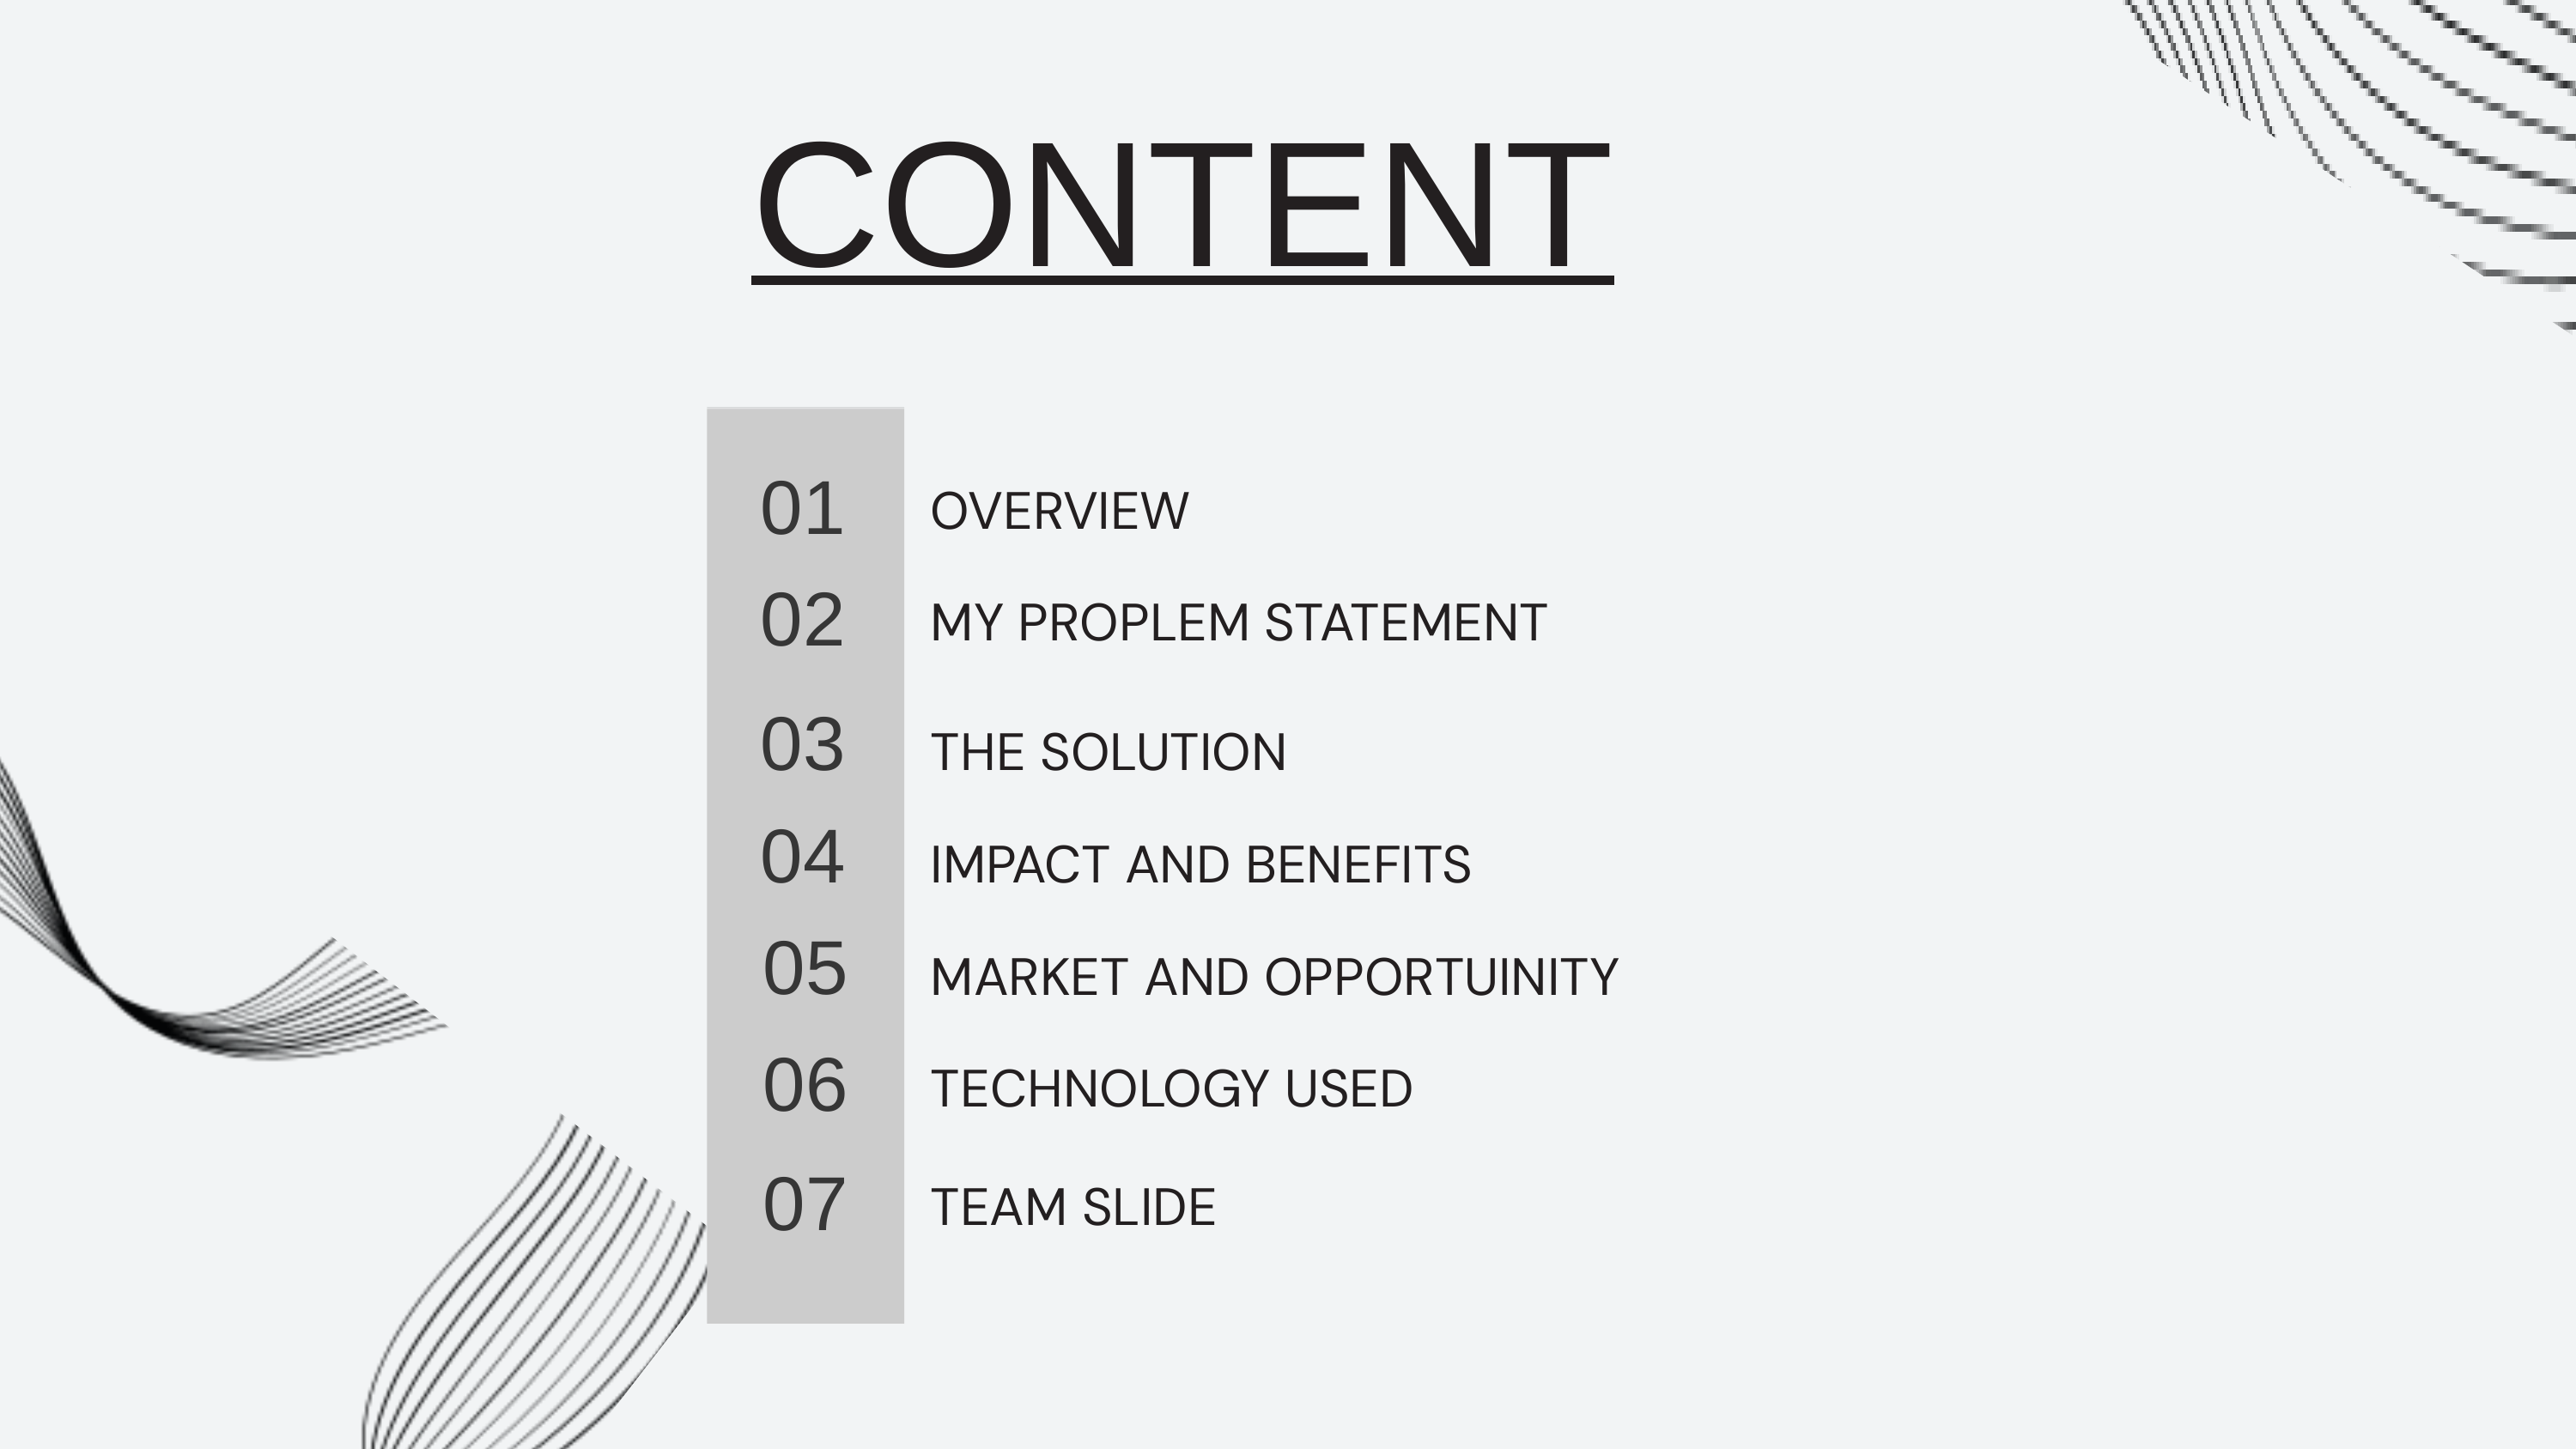

CONTENT

01
OVERVIEW
02
MY PROPLEM STATEMENT
03
THE SOLUTION

04
IMPACT AND BENEFITS
05
MARKET AND OPPORTUINITY
06
TECHNOLOGY USED
07
TEAM SLIDE